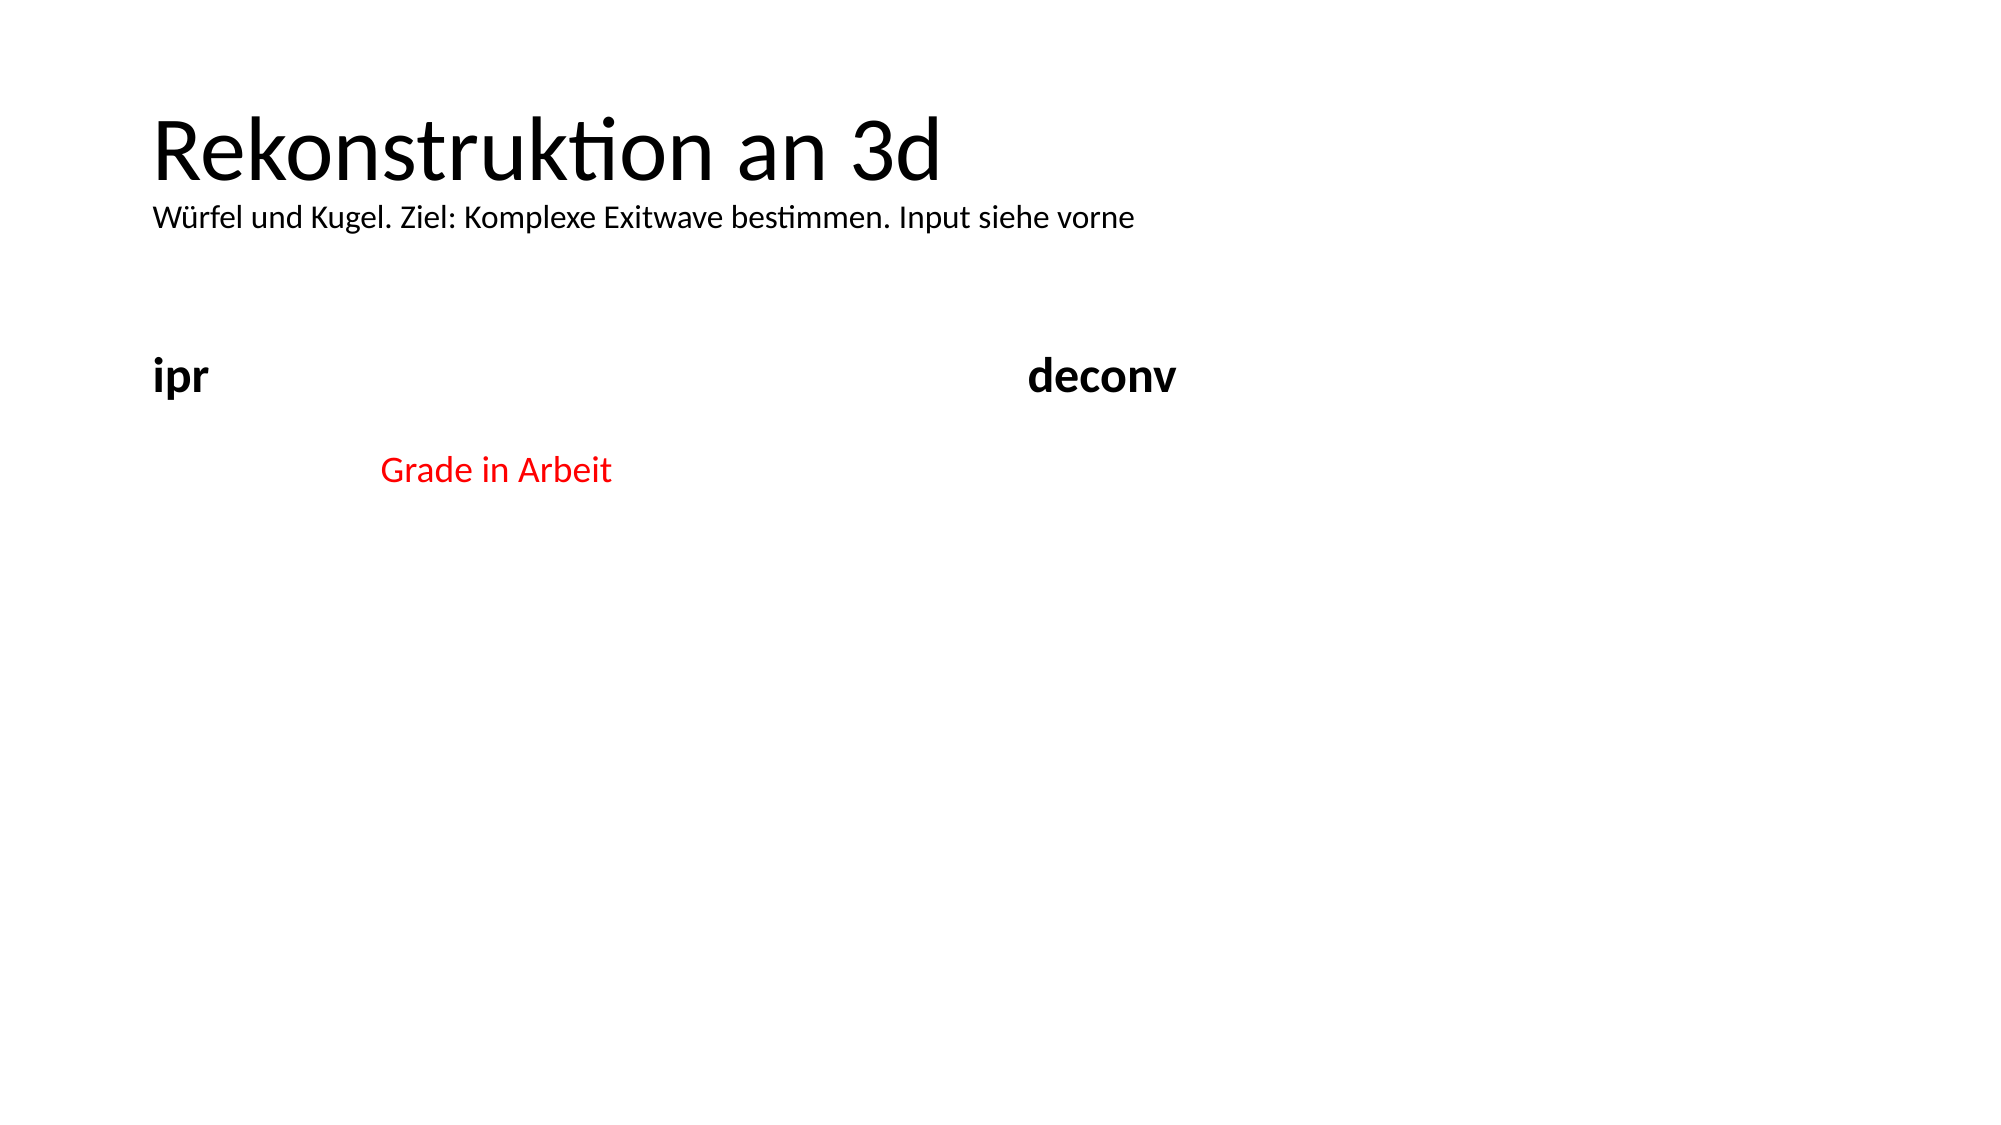

# Rekonstruktion an 3d Würfel und Kugel. Ziel: Komplexe Exitwave bestimmen. Input siehe vorne
ipr
deconv

Grade in Arbeit